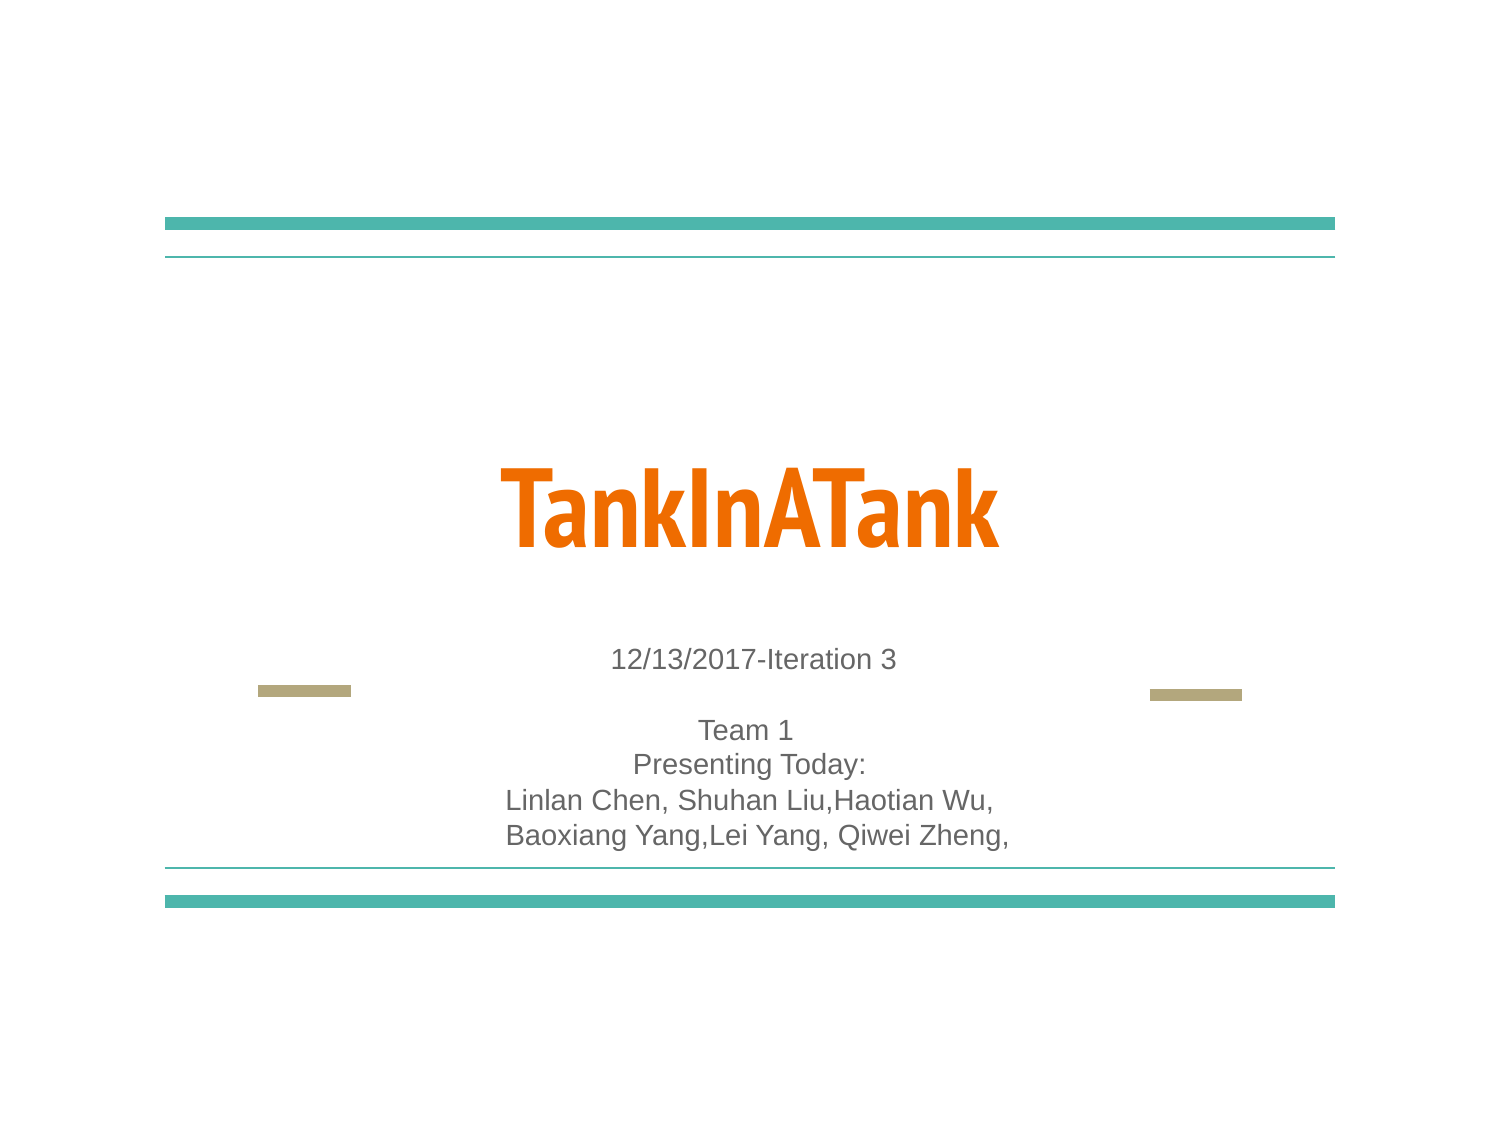

# TankInATank
 12/13/2017-Iteration 3

Team 1
Presenting Today:
Linlan Chen, Shuhan Liu,Haotian Wu,
  Baoxiang Yang,Lei Yang, Qiwei Zheng,